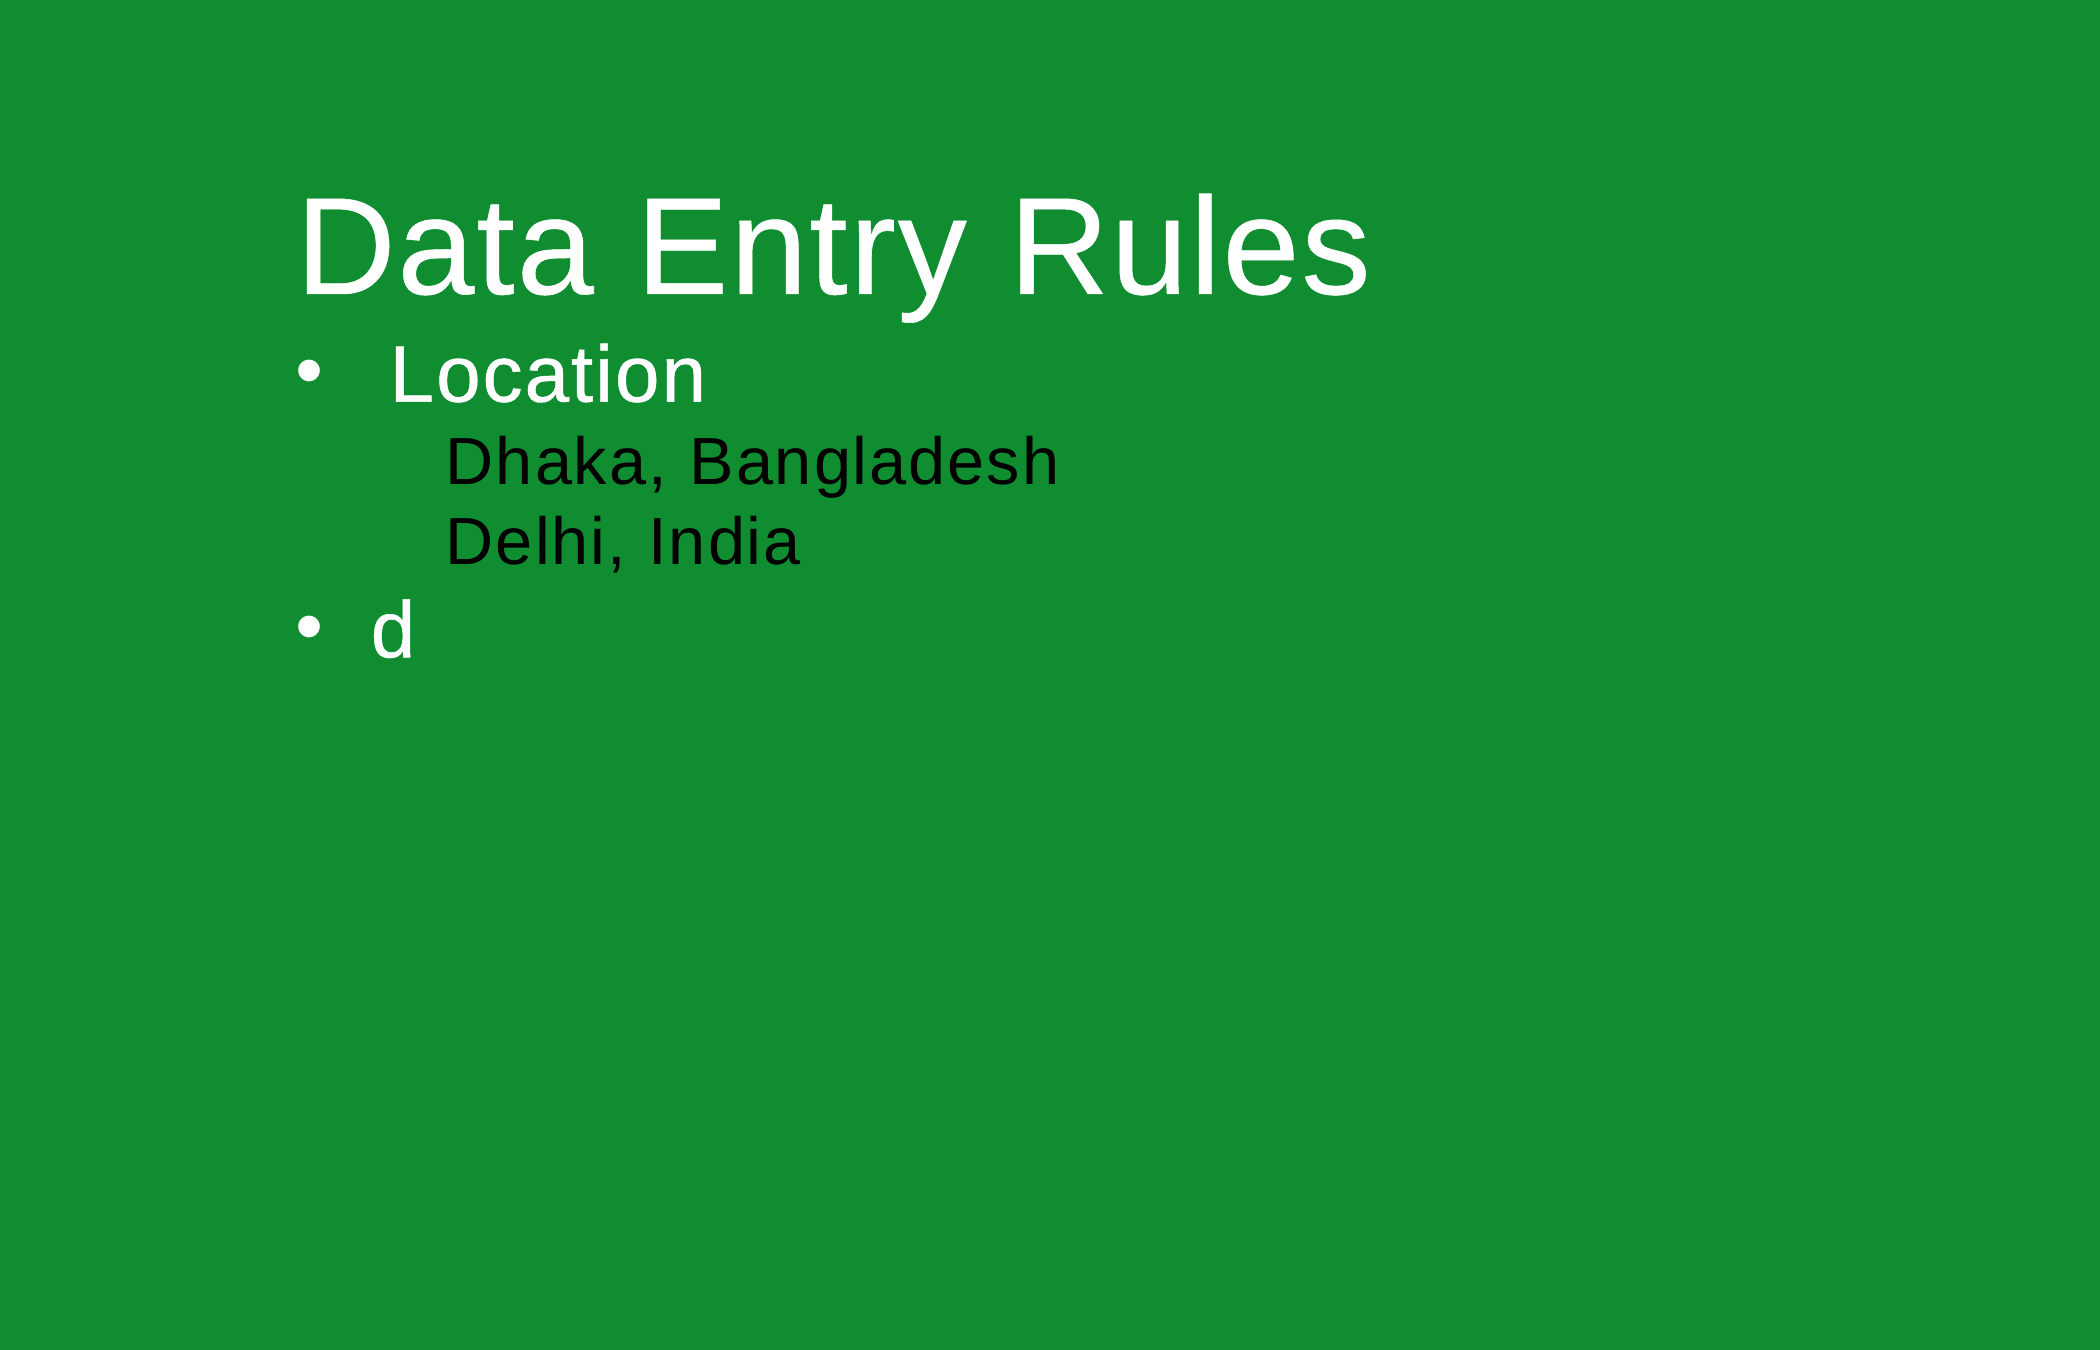

Data Entry Rules
Location
Dhaka, Bangladesh
Delhi, India
d